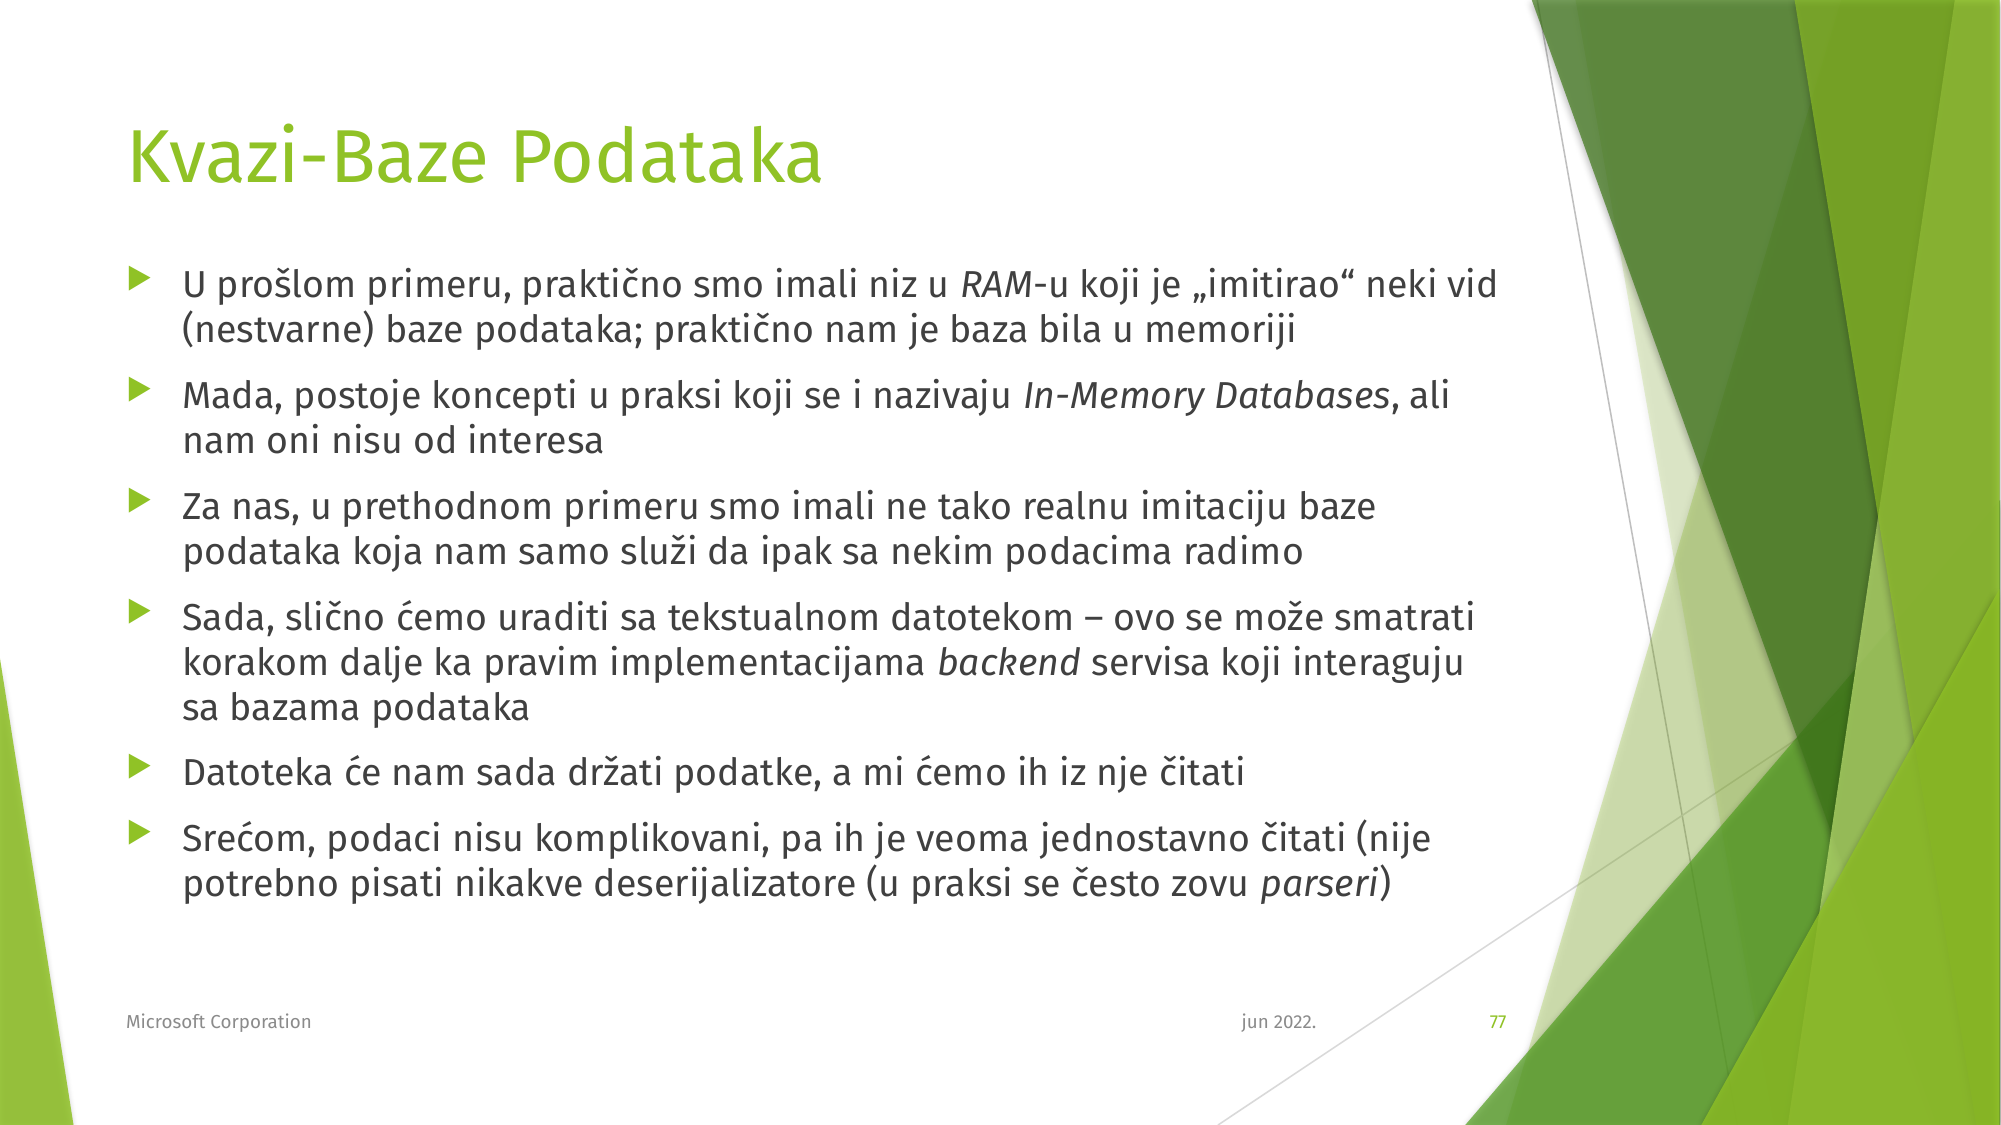

# Kvazi-Baze Podataka
U prošlom primeru, praktično smo imali niz u RAM-u koji je „imitirao“ neki vid (nestvarne) baze podataka; praktično nam je baza bila u memoriji
Mada, postoje koncepti u praksi koji se i nazivaju In-Memory Databases, ali nam oni nisu od interesa
Za nas, u prethodnom primeru smo imali ne tako realnu imitaciju baze podataka koja nam samo služi da ipak sa nekim podacima radimo
Sada, slično ćemo uraditi sa tekstualnom datotekom – ovo se može smatrati korakom dalje ka pravim implementacijama backend servisa koji interaguju sa bazama podataka
Datoteka će nam sada držati podatke, a mi ćemo ih iz nje čitati
Srećom, podaci nisu komplikovani, pa ih je veoma jednostavno čitati (nije potrebno pisati nikakve deserijalizatore (u praksi se često zovu parseri)
Microsoft Corporation
jun 2022.
77